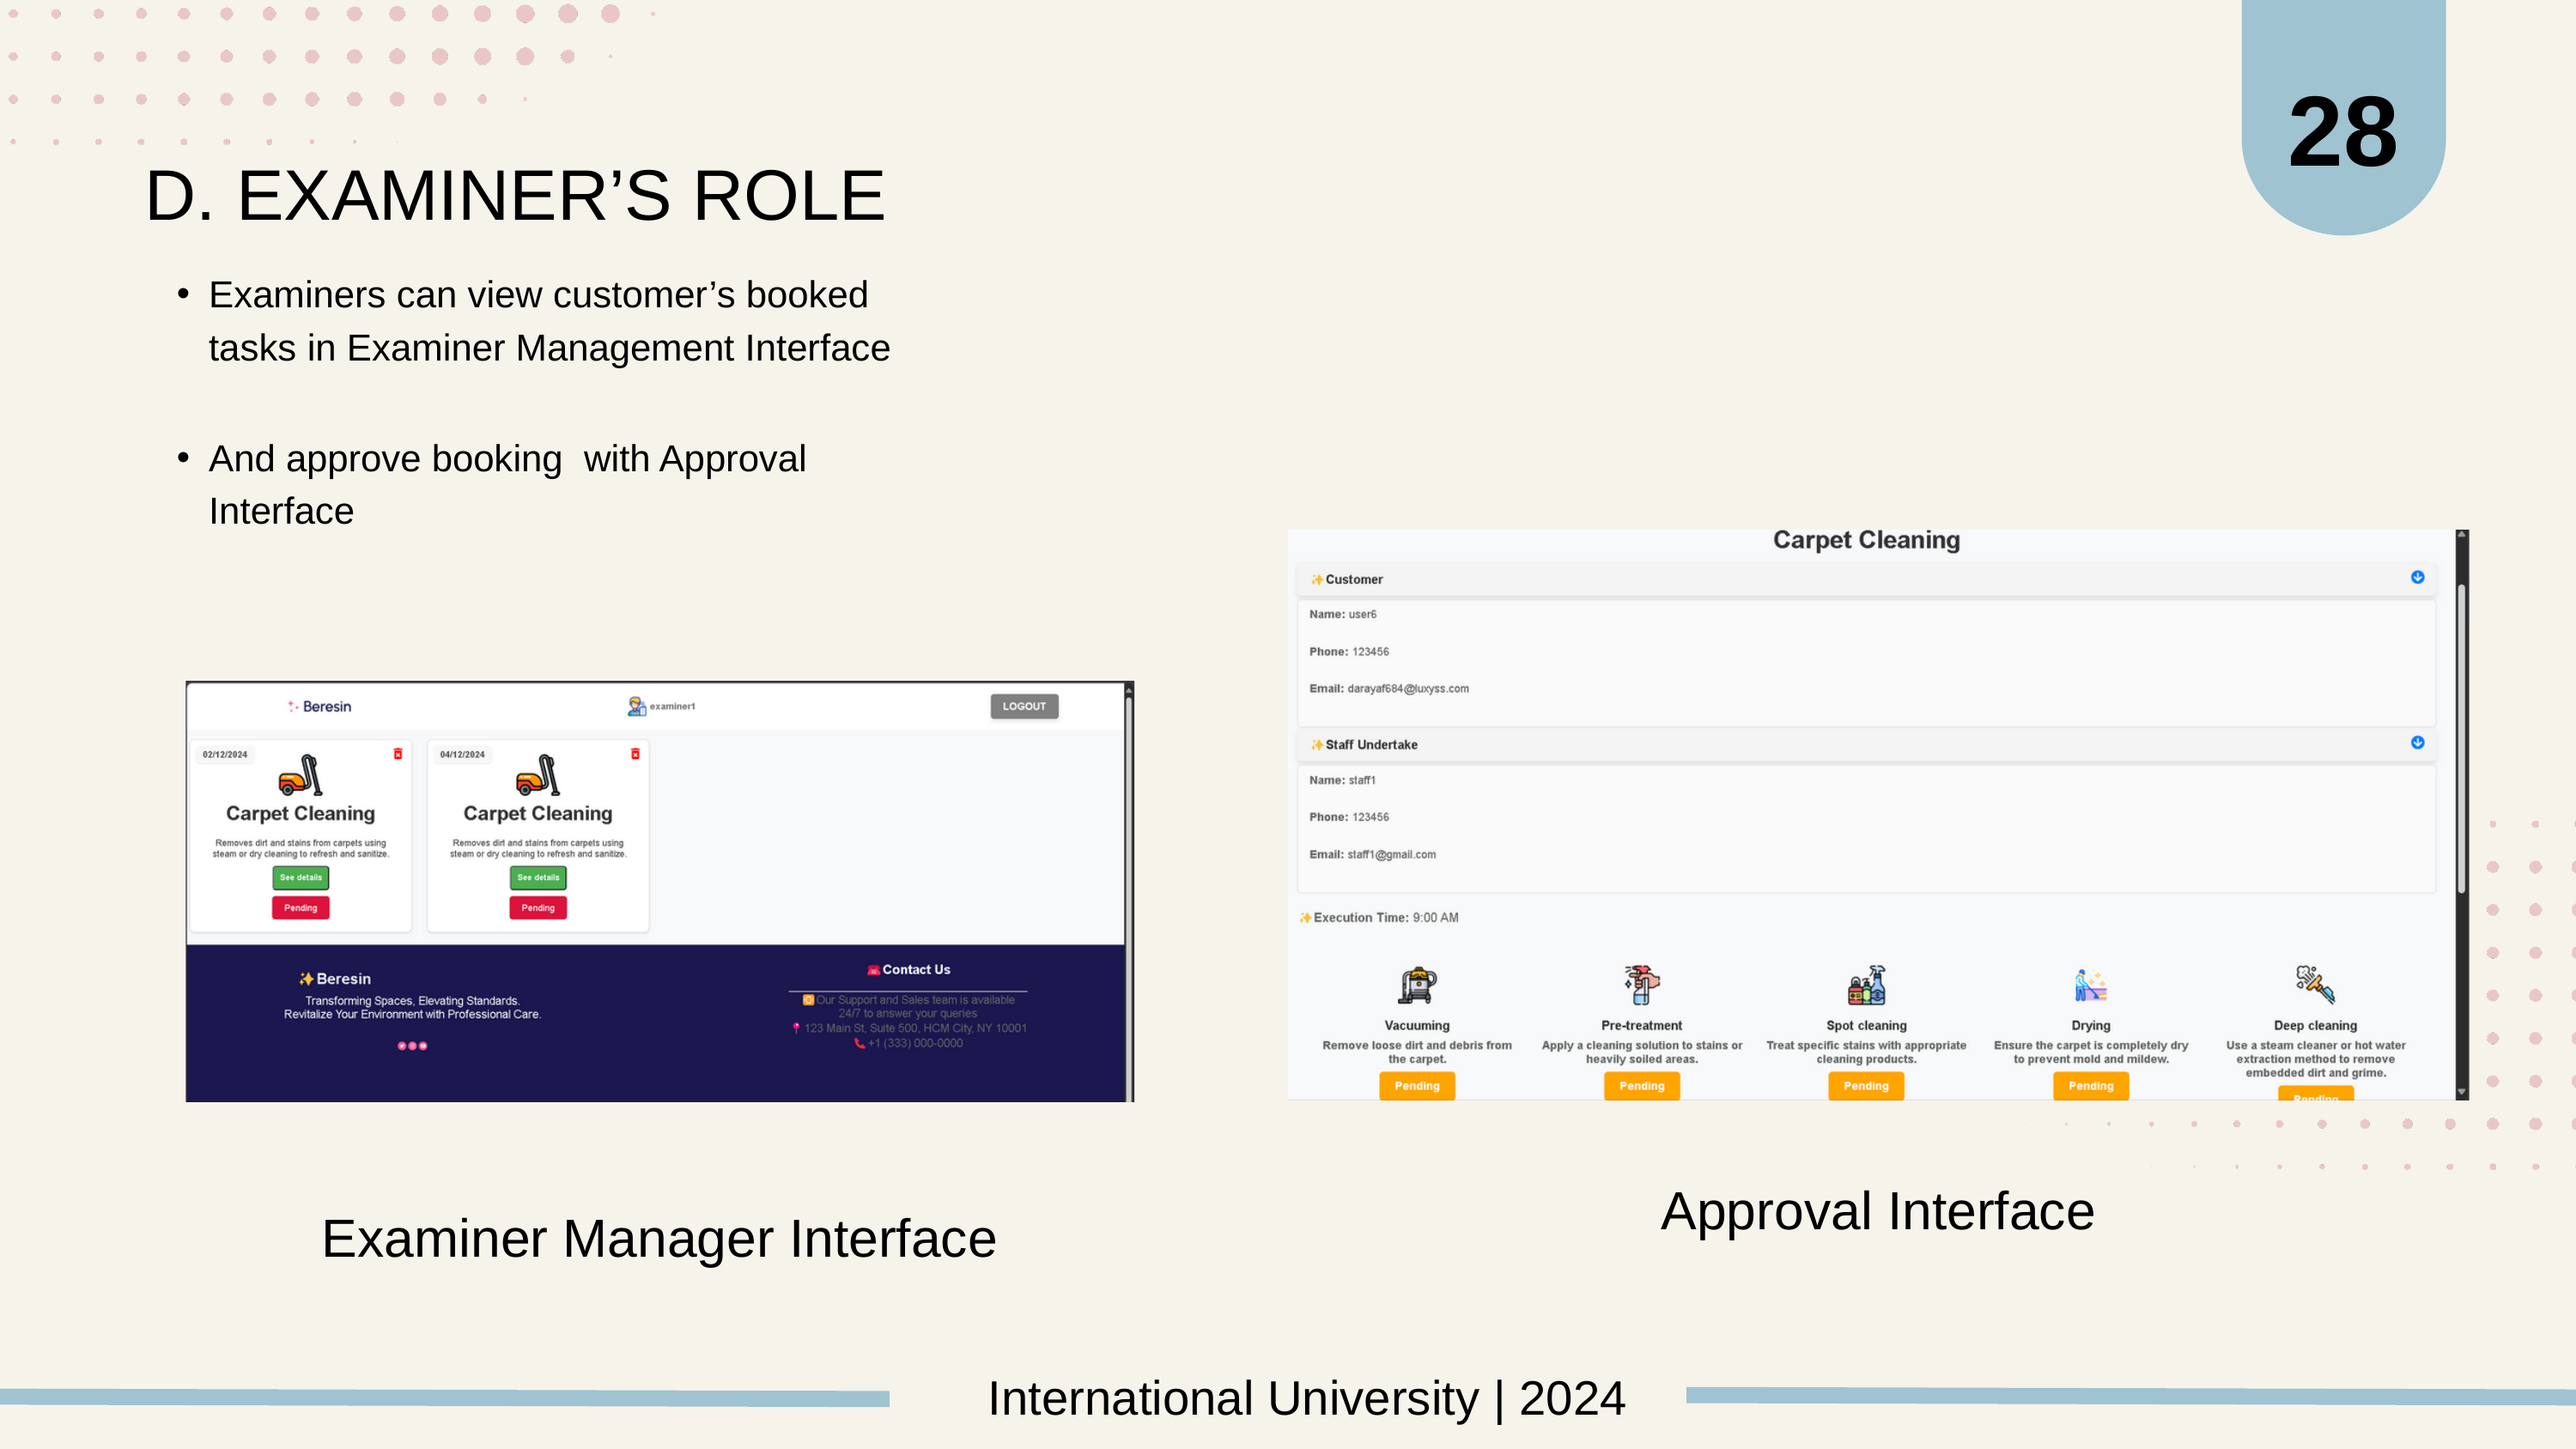

28

D. EXAMINER’S ROLE
Examiners can view customer’s booked tasks in Examiner Management Interface
And approve booking  with Approval Interface

Approval Interface
Examiner Manager Interface
International University | 2024